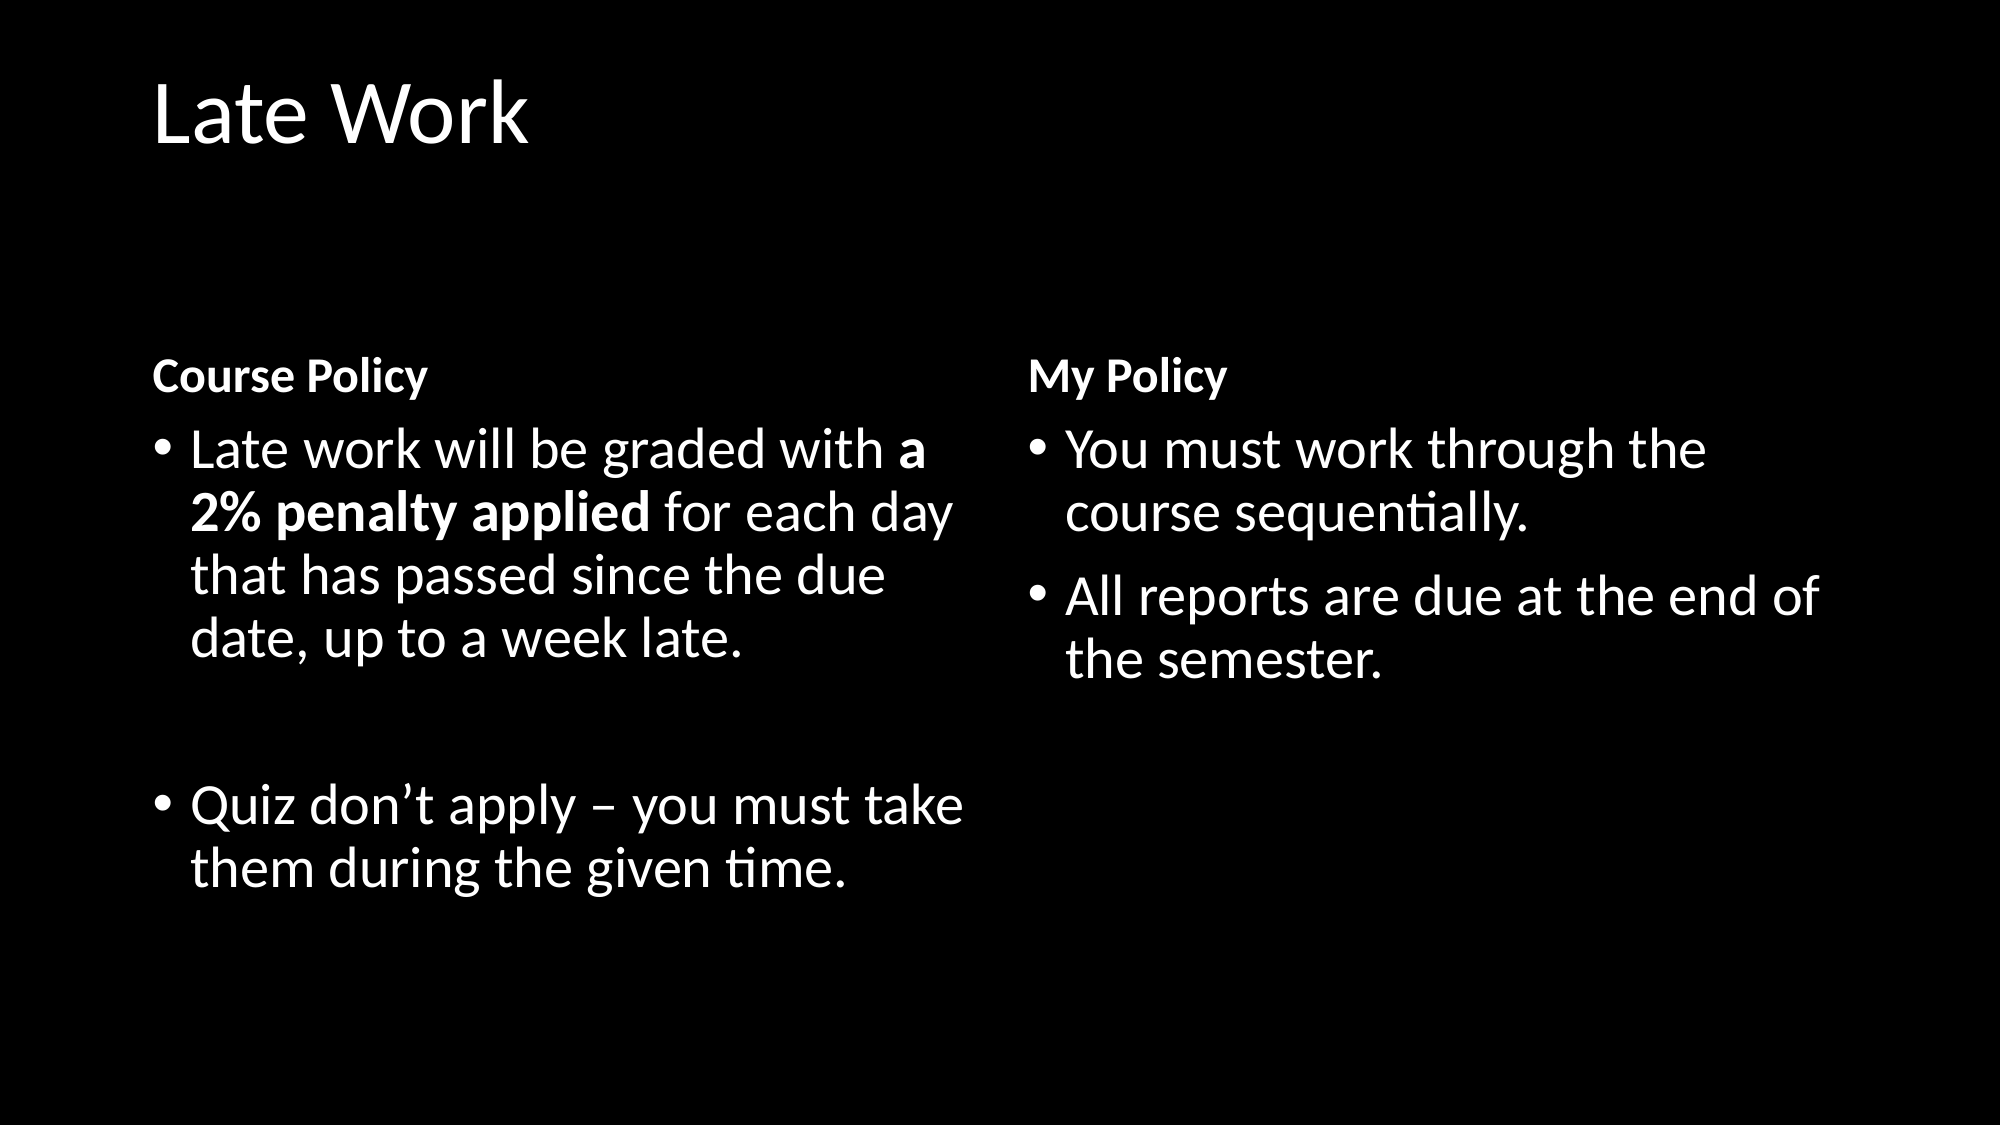

# Late Work
Course Policy
My Policy
Late work will be graded with a 2% penalty applied for each day that has passed since the due date, up to a week late.

Quiz don’t apply – you must take them during the given time.

You must work through the course sequentially.
All reports are due at the end of the semester.